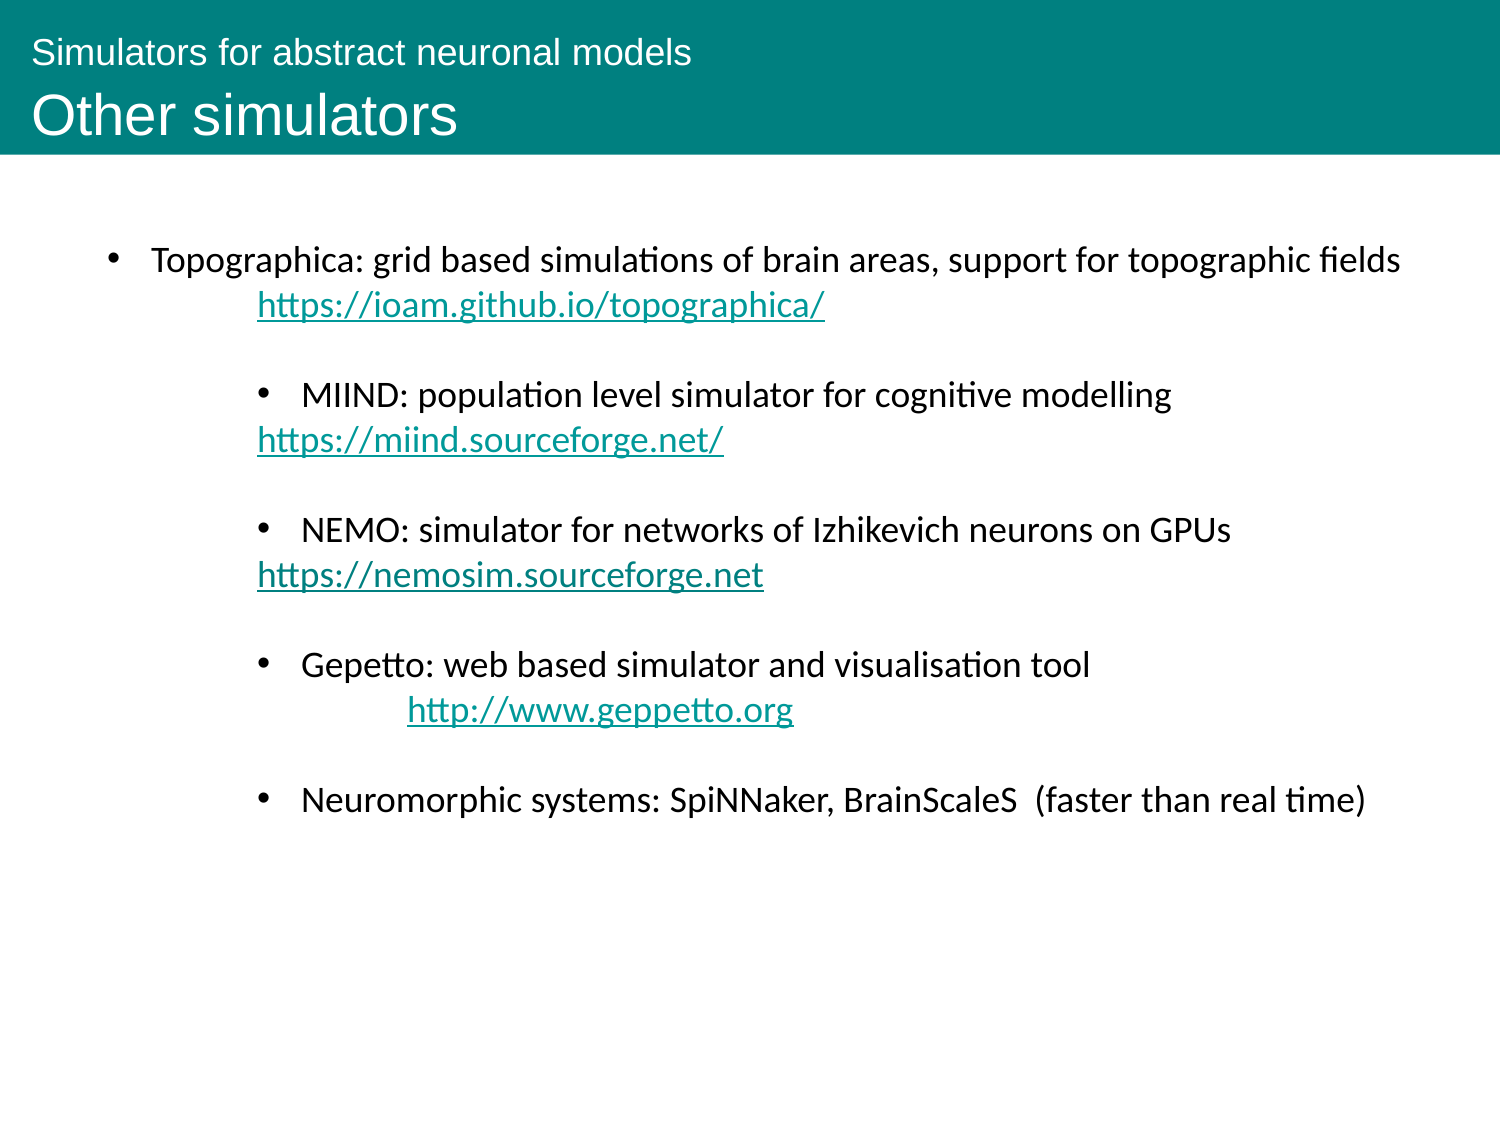

Simulators for abstract neuronal models
 Other simulators

 Topographica: grid based simulations of brain areas, support for topographic fields
https://ioam.github.io/topographica/

 MIIND: population level simulator for cognitive modelling
https://miind.sourceforge.net/

 NEMO: simulator for networks of Izhikevich neurons on GPUs
https://nemosim.sourceforge.net

 Gepetto: web based simulator and visualisation tool
	http://www.geppetto.org

 Neuromorphic systems: SpiNNaker, BrainScaleS  (faster than real time)